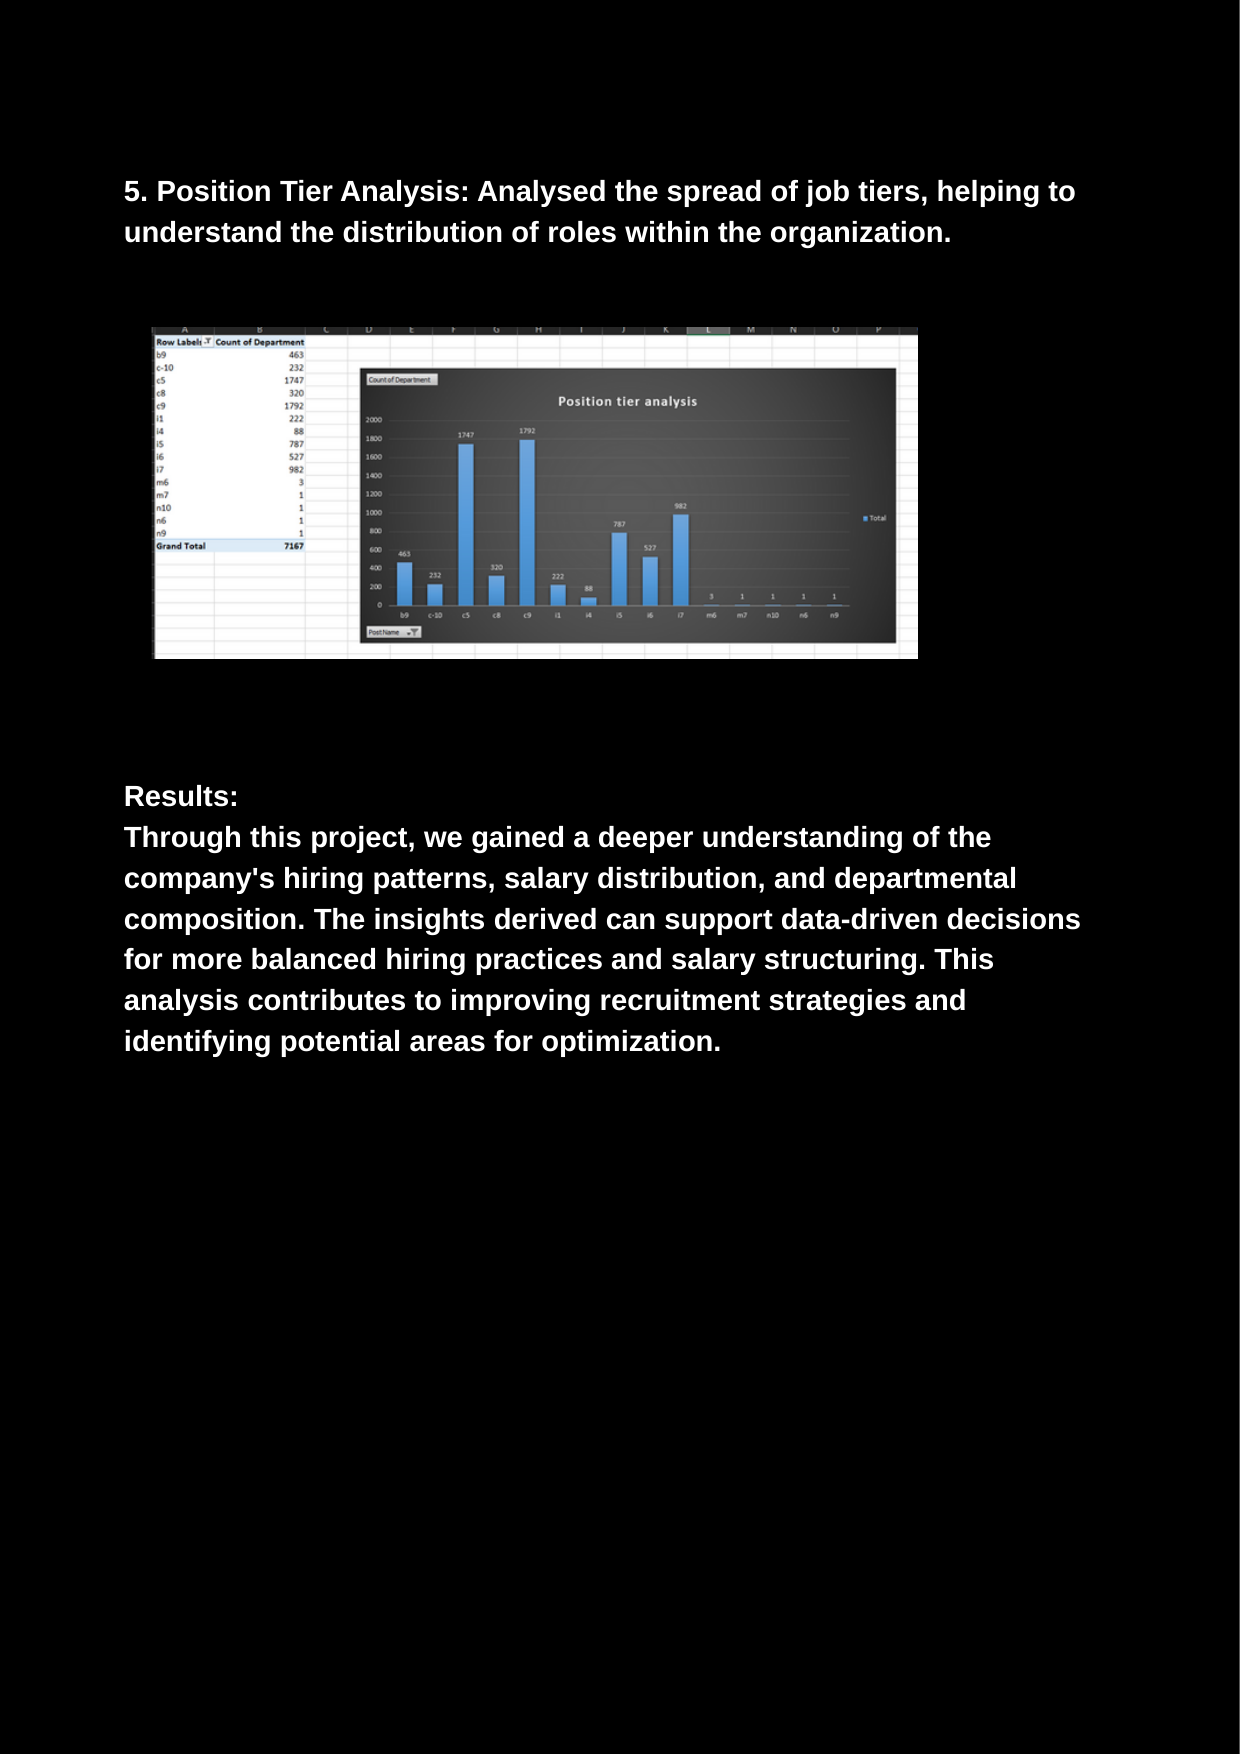

5. Position Tier Analysis: Analysed the spread of job tiers, helping to understand the distribution of roles within the organization.

Results:
Through this project, we gained a deeper understanding of the company's hiring patterns, salary distribution, and departmental composition. The insights derived can support data-driven decisions for more balanced hiring practices and salary structuring. This analysis contributes to improving recruitment strategies and identifying potential areas for optimization.